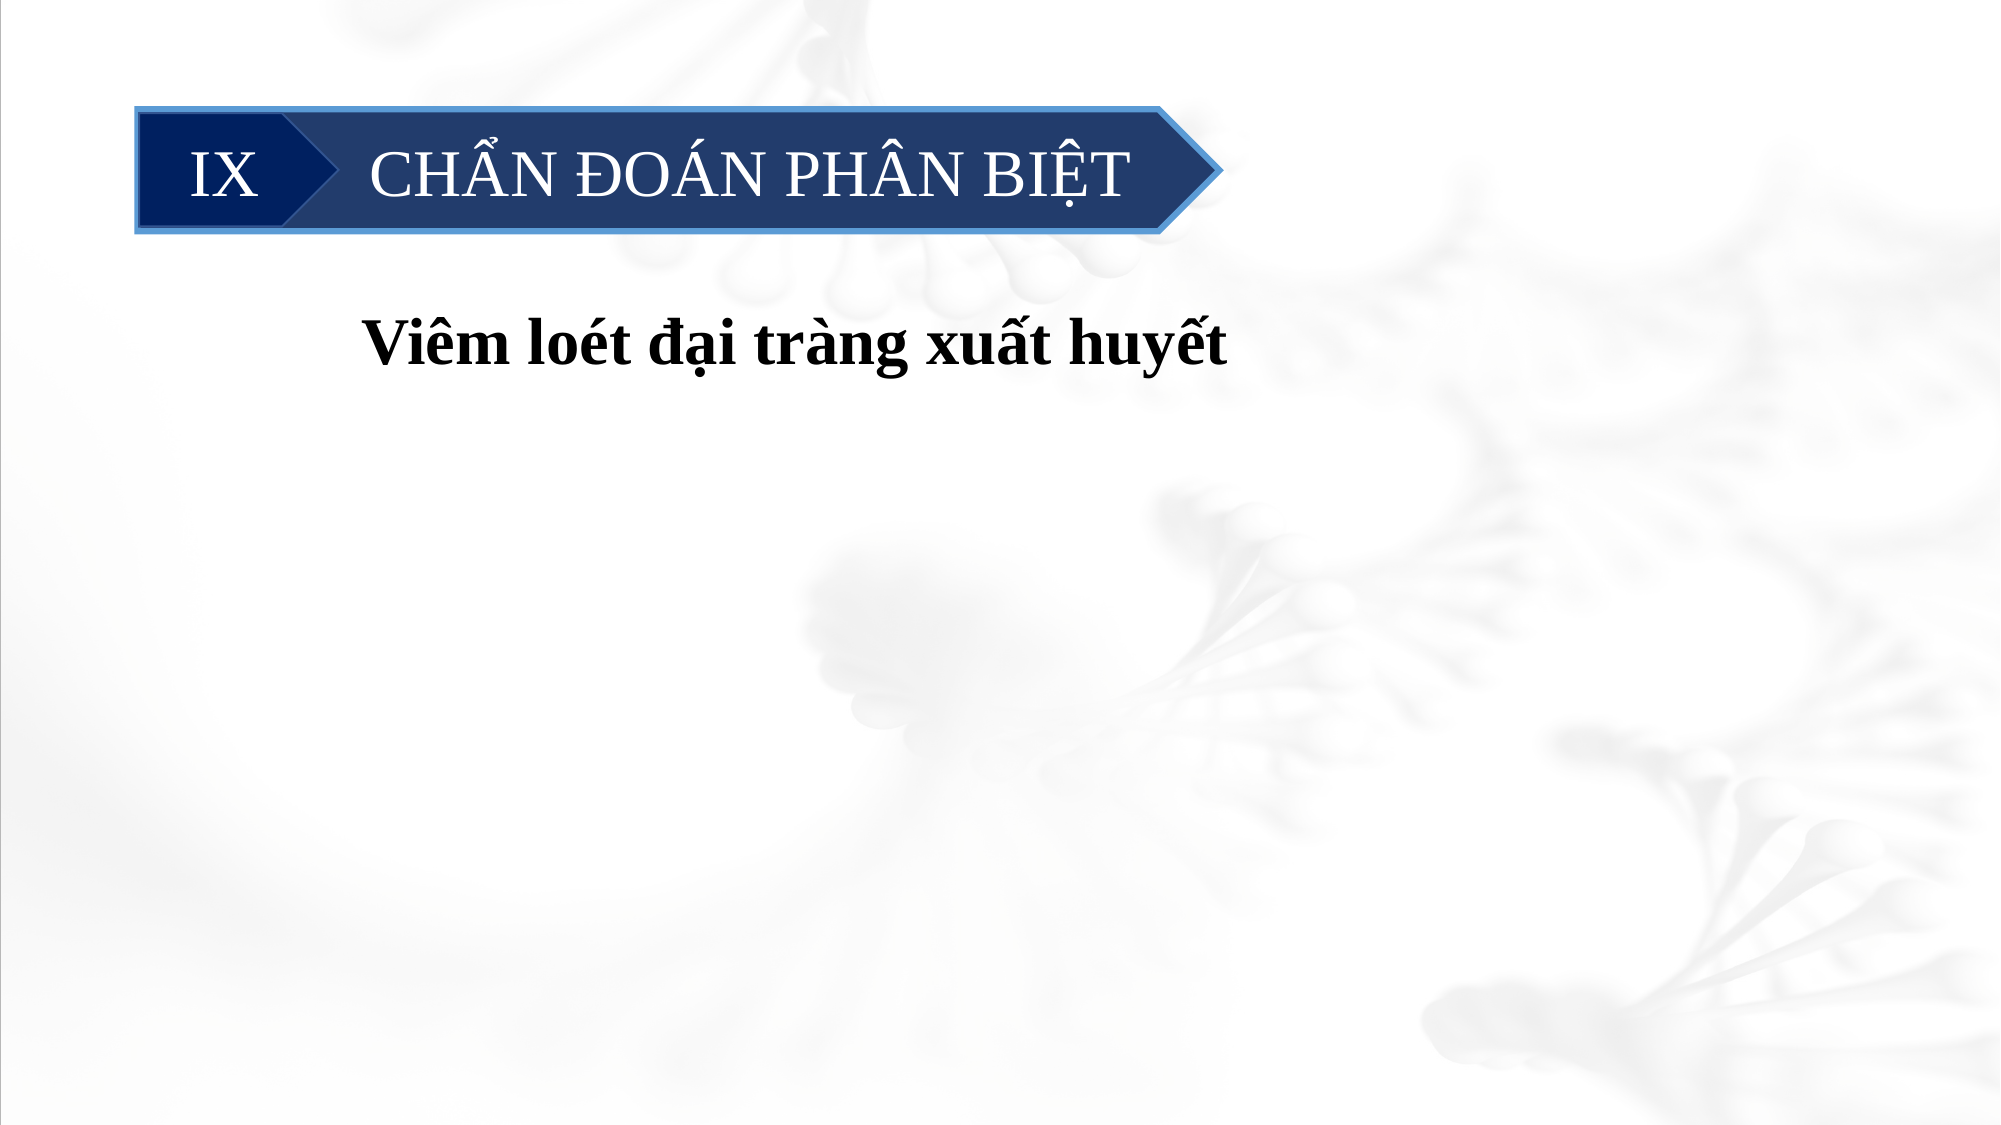

#
	    CHẨN ĐOÁN PHÂN BIỆT
IX
        Viêm loét đại tràng xuất huyết